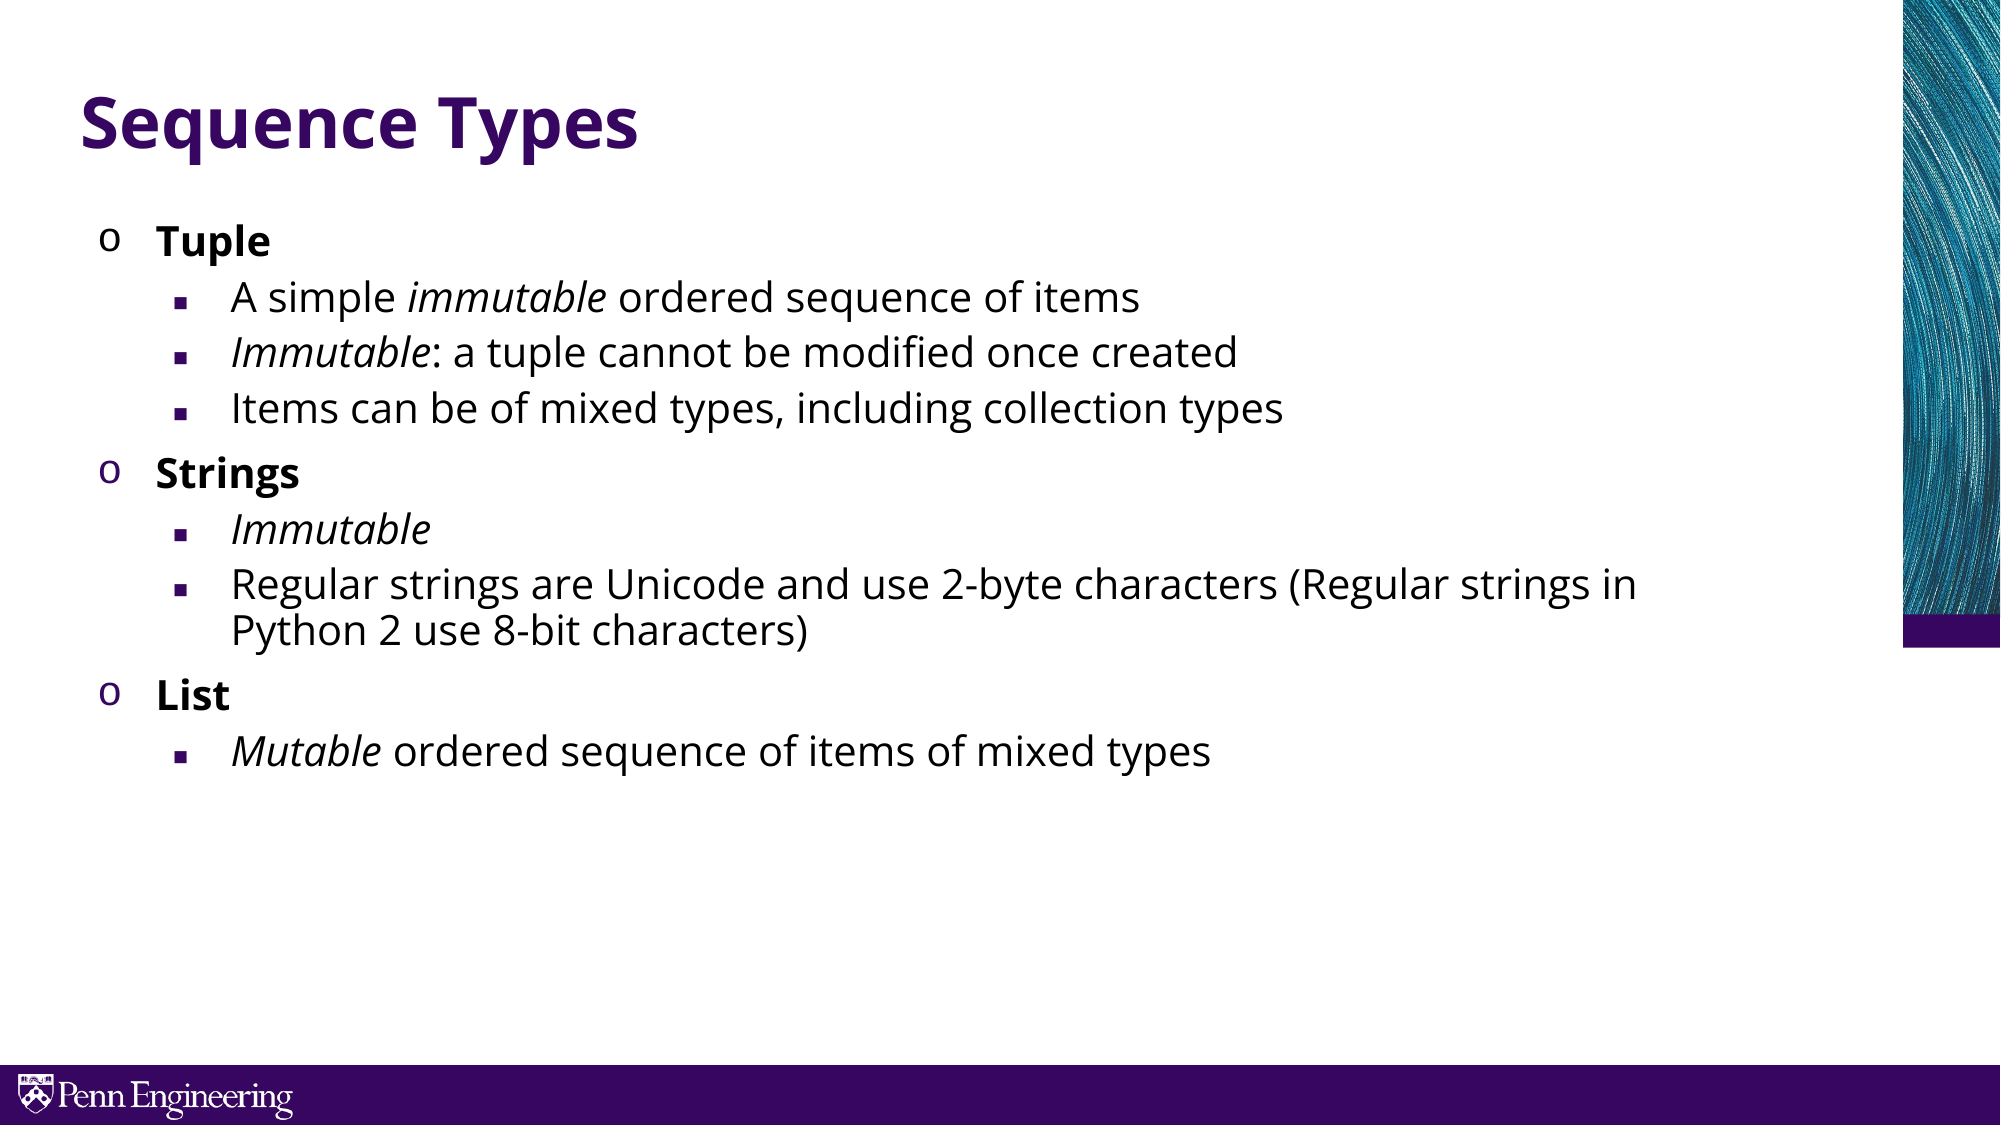

Sequence Types
Tuple
A simple immutable ordered sequence of items
Immutable: a tuple cannot be modified once created
Items can be of mixed types, including collection types
Strings
Immutable
Regular strings are Unicode and use 2-byte characters (Regular strings in Python 2 use 8-bit characters)
List
Mutable ordered sequence of items of mixed types